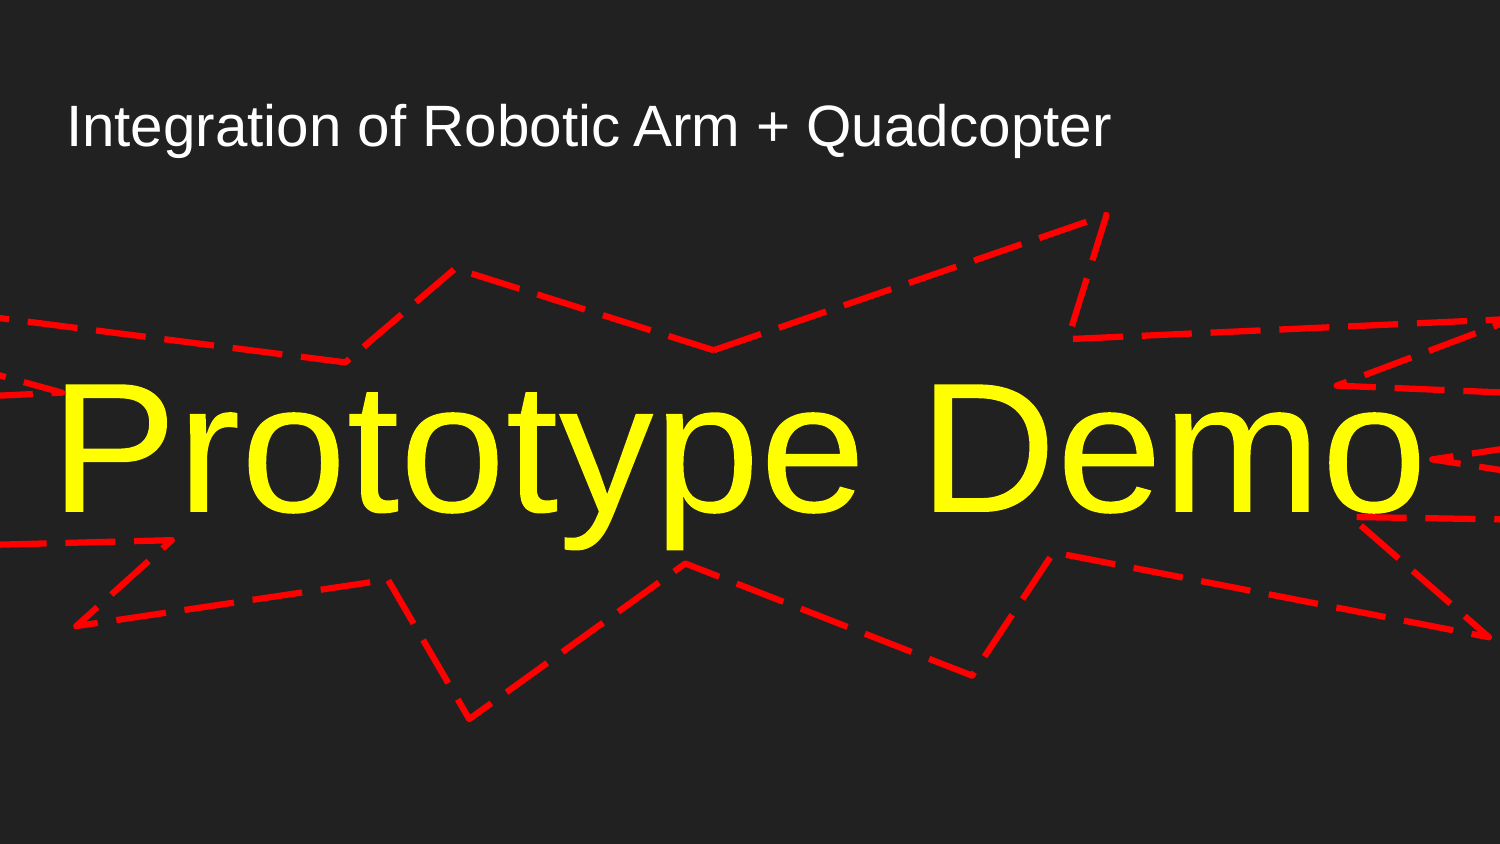

# Integration of Robotic Arm + Quadcopter

Prototype Demo